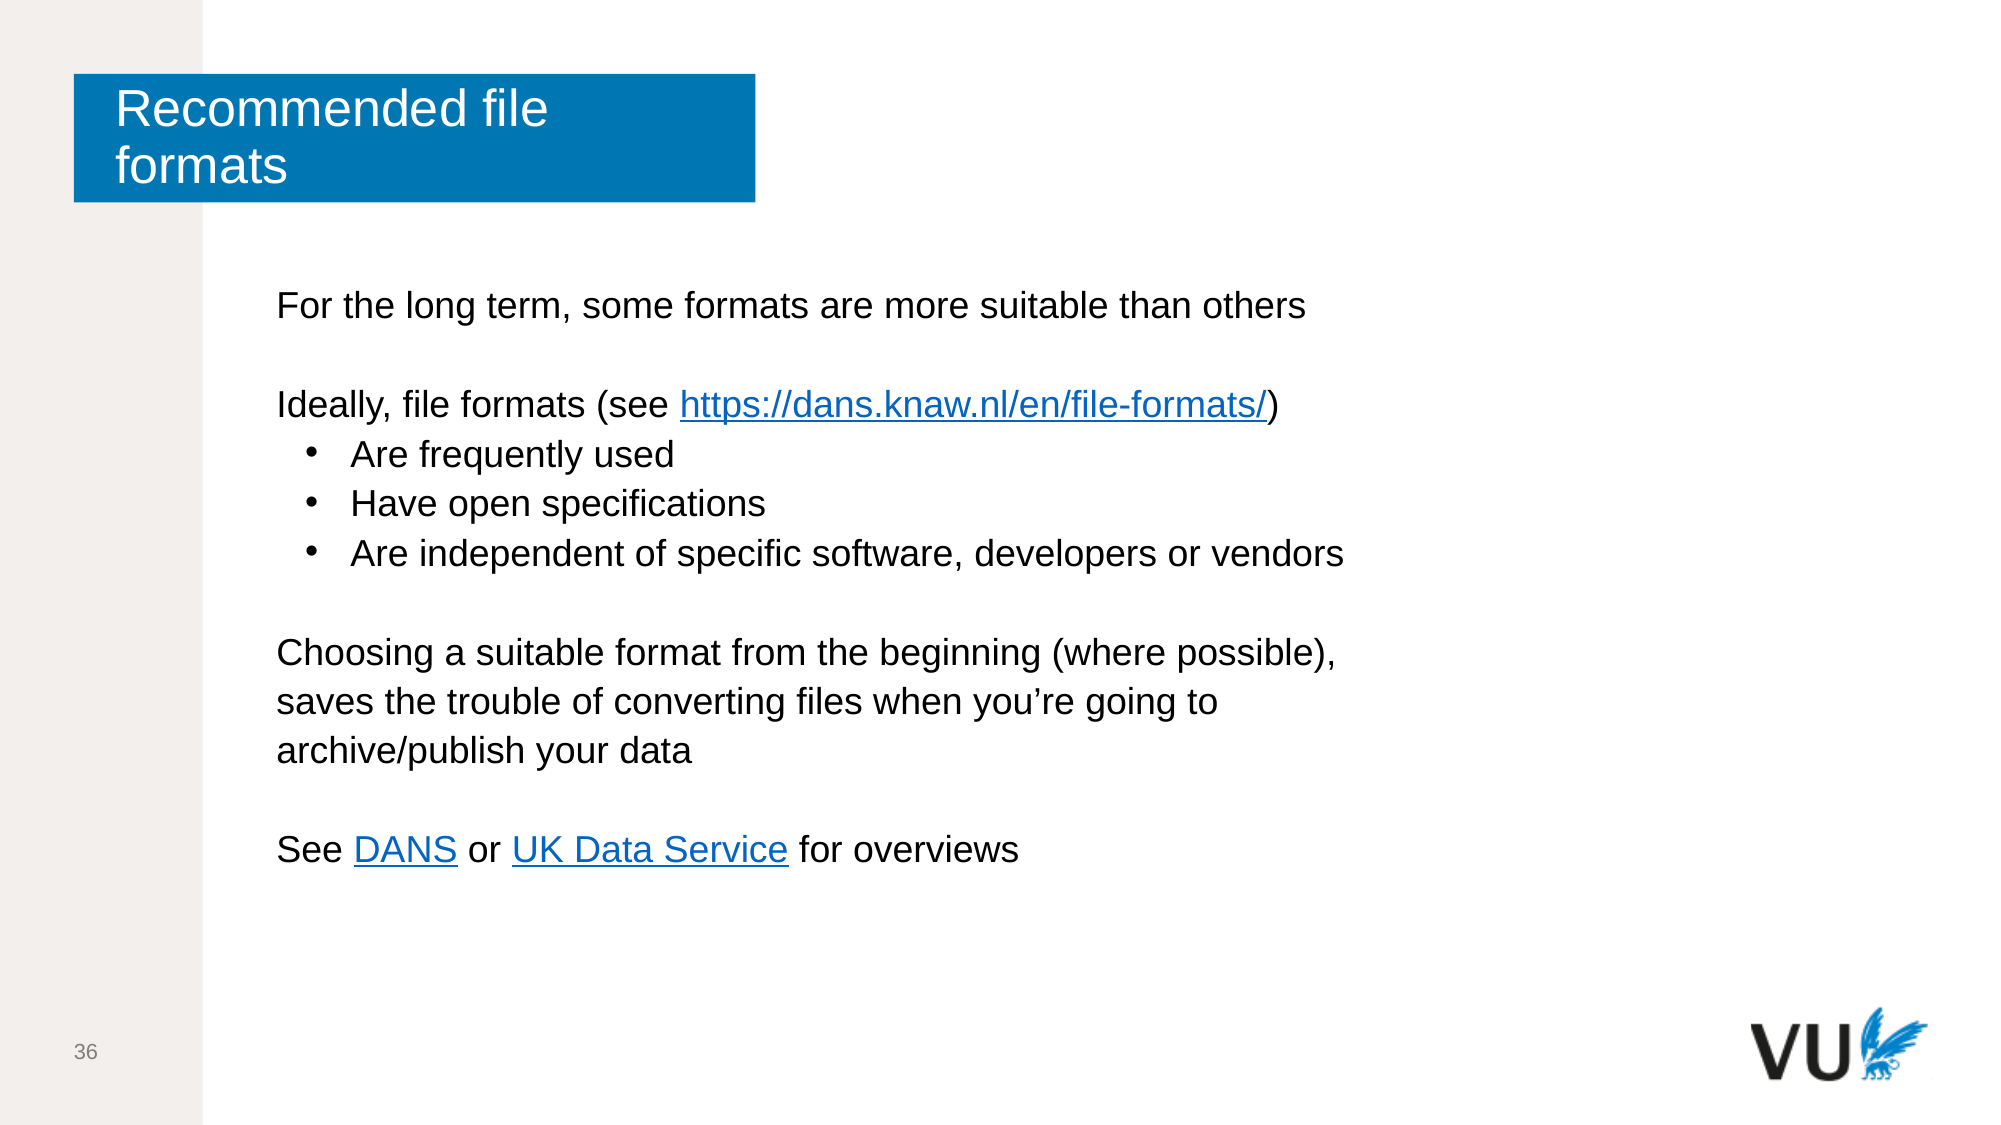

# Recommended file formats
For the long term, some formats are more suitable than others

Ideally, file formats (see https://dans.knaw.nl/en/file-formats/)
Are frequently used
Have open specifications
Are independent of specific software, developers or vendors

Choosing a suitable format from the beginning (where possible), saves the trouble of converting files when you’re going to archive/publish your data

See DANS or UK Data Service for overviews

36